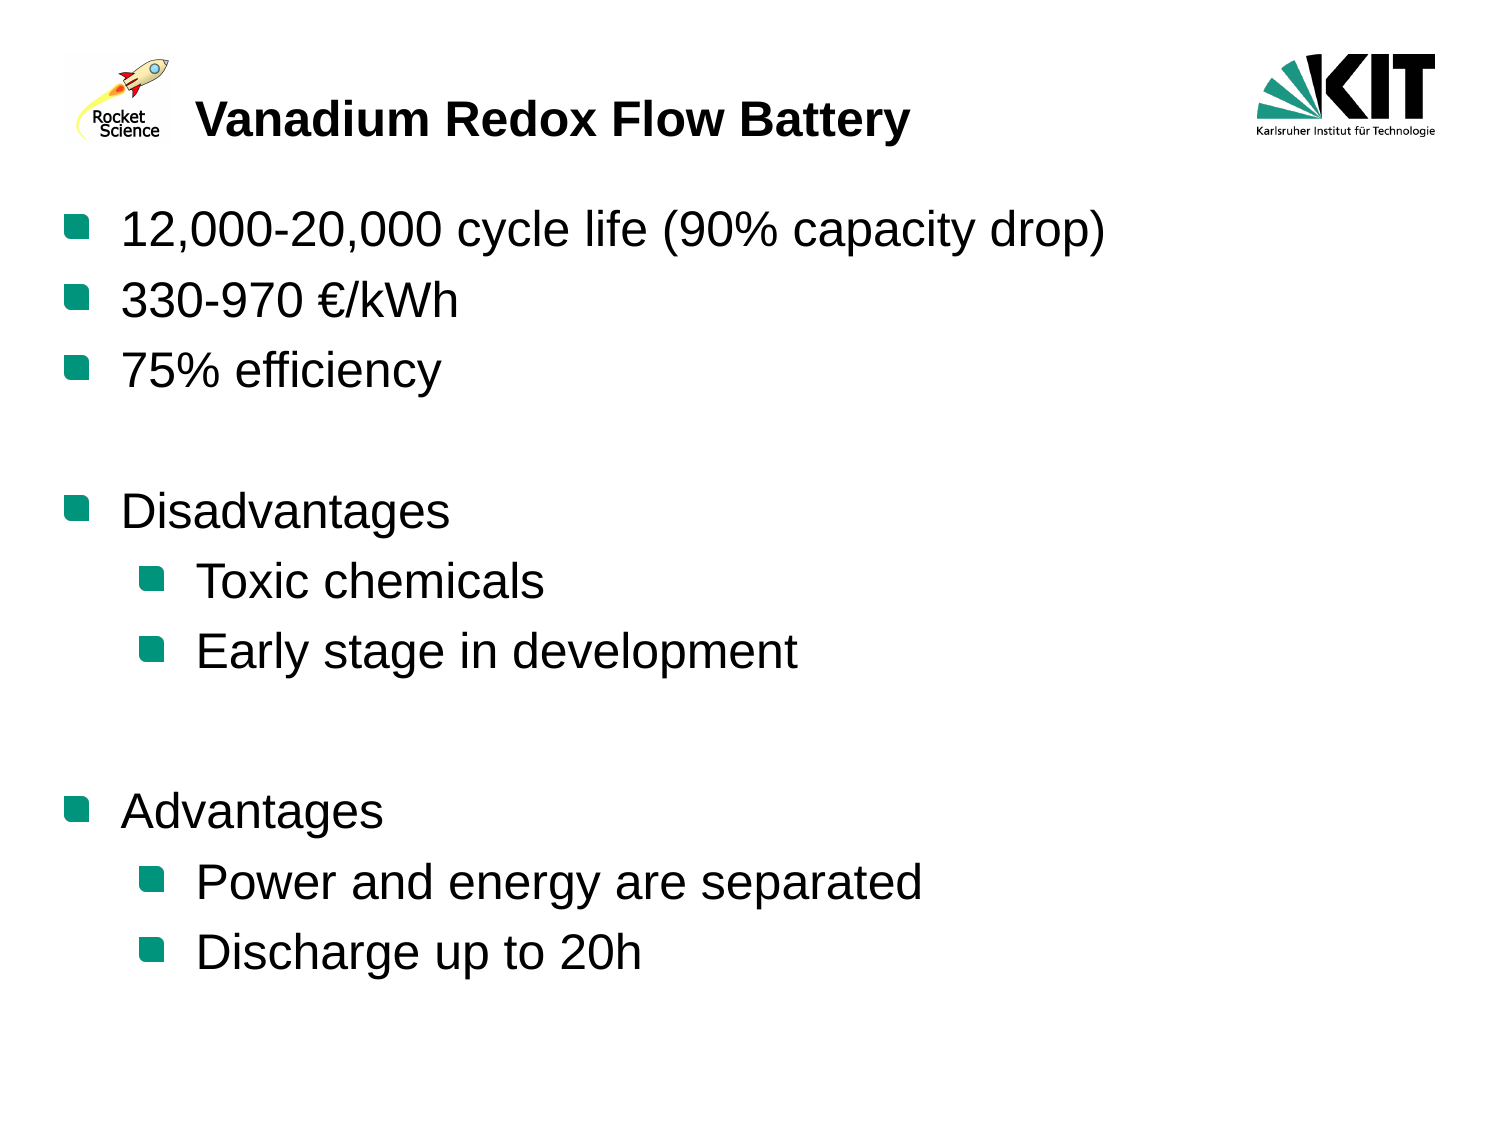

# Vanadium Redox Flow Battery
12,000-20,000 cycle life (90% capacity drop)
330-970 €/kWh
75% efficiency

Disadvantages
Toxic chemicals
Early stage in development

Advantages
Power and energy are separated
Discharge up to 20h
13